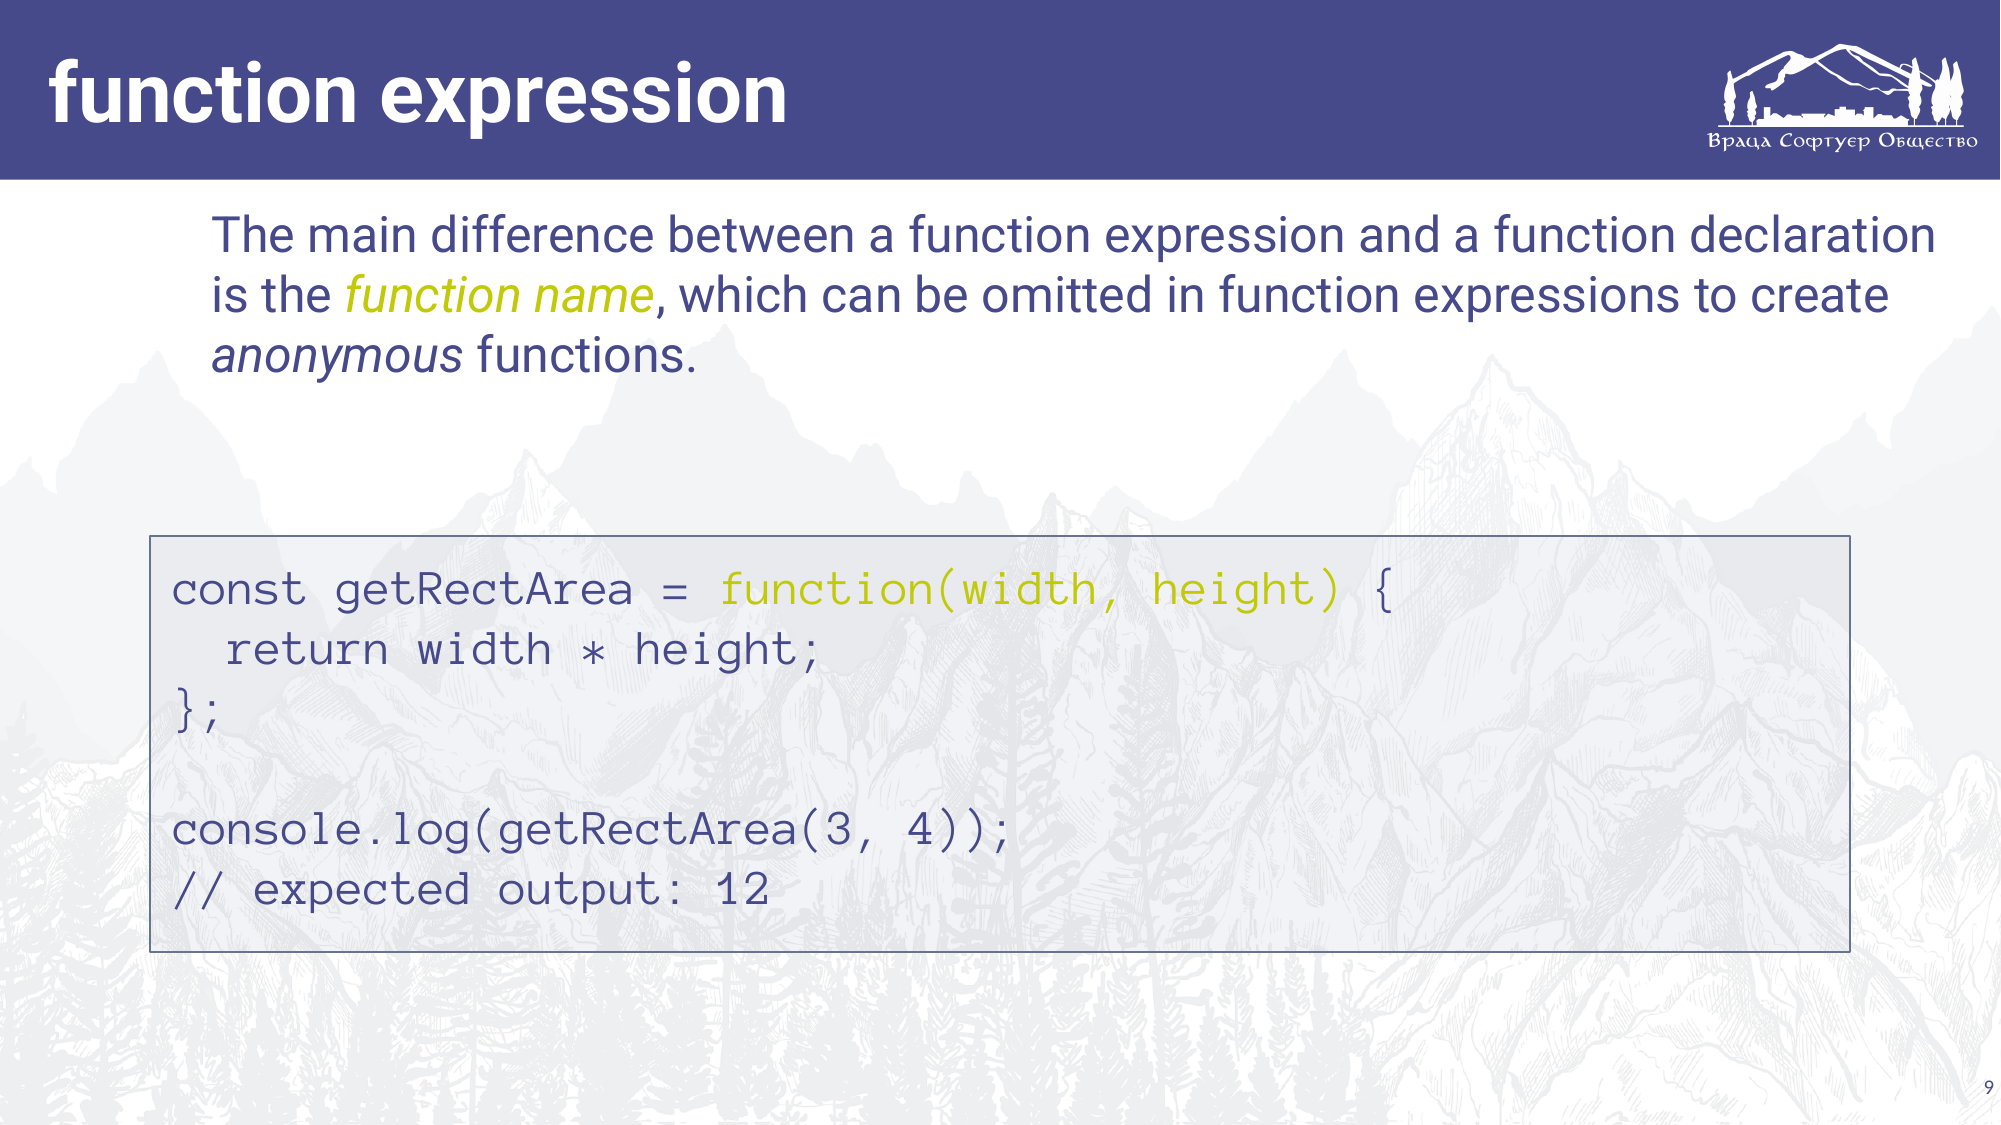

# function expression
The main difference between a function expression and a function declaration is the function name, which can be omitted in function expressions to create anonymous functions.

const getRectArea = function(width, height) {
  return width * height;
};

console.log(getRectArea(3, 4));
// expected output: 12

9